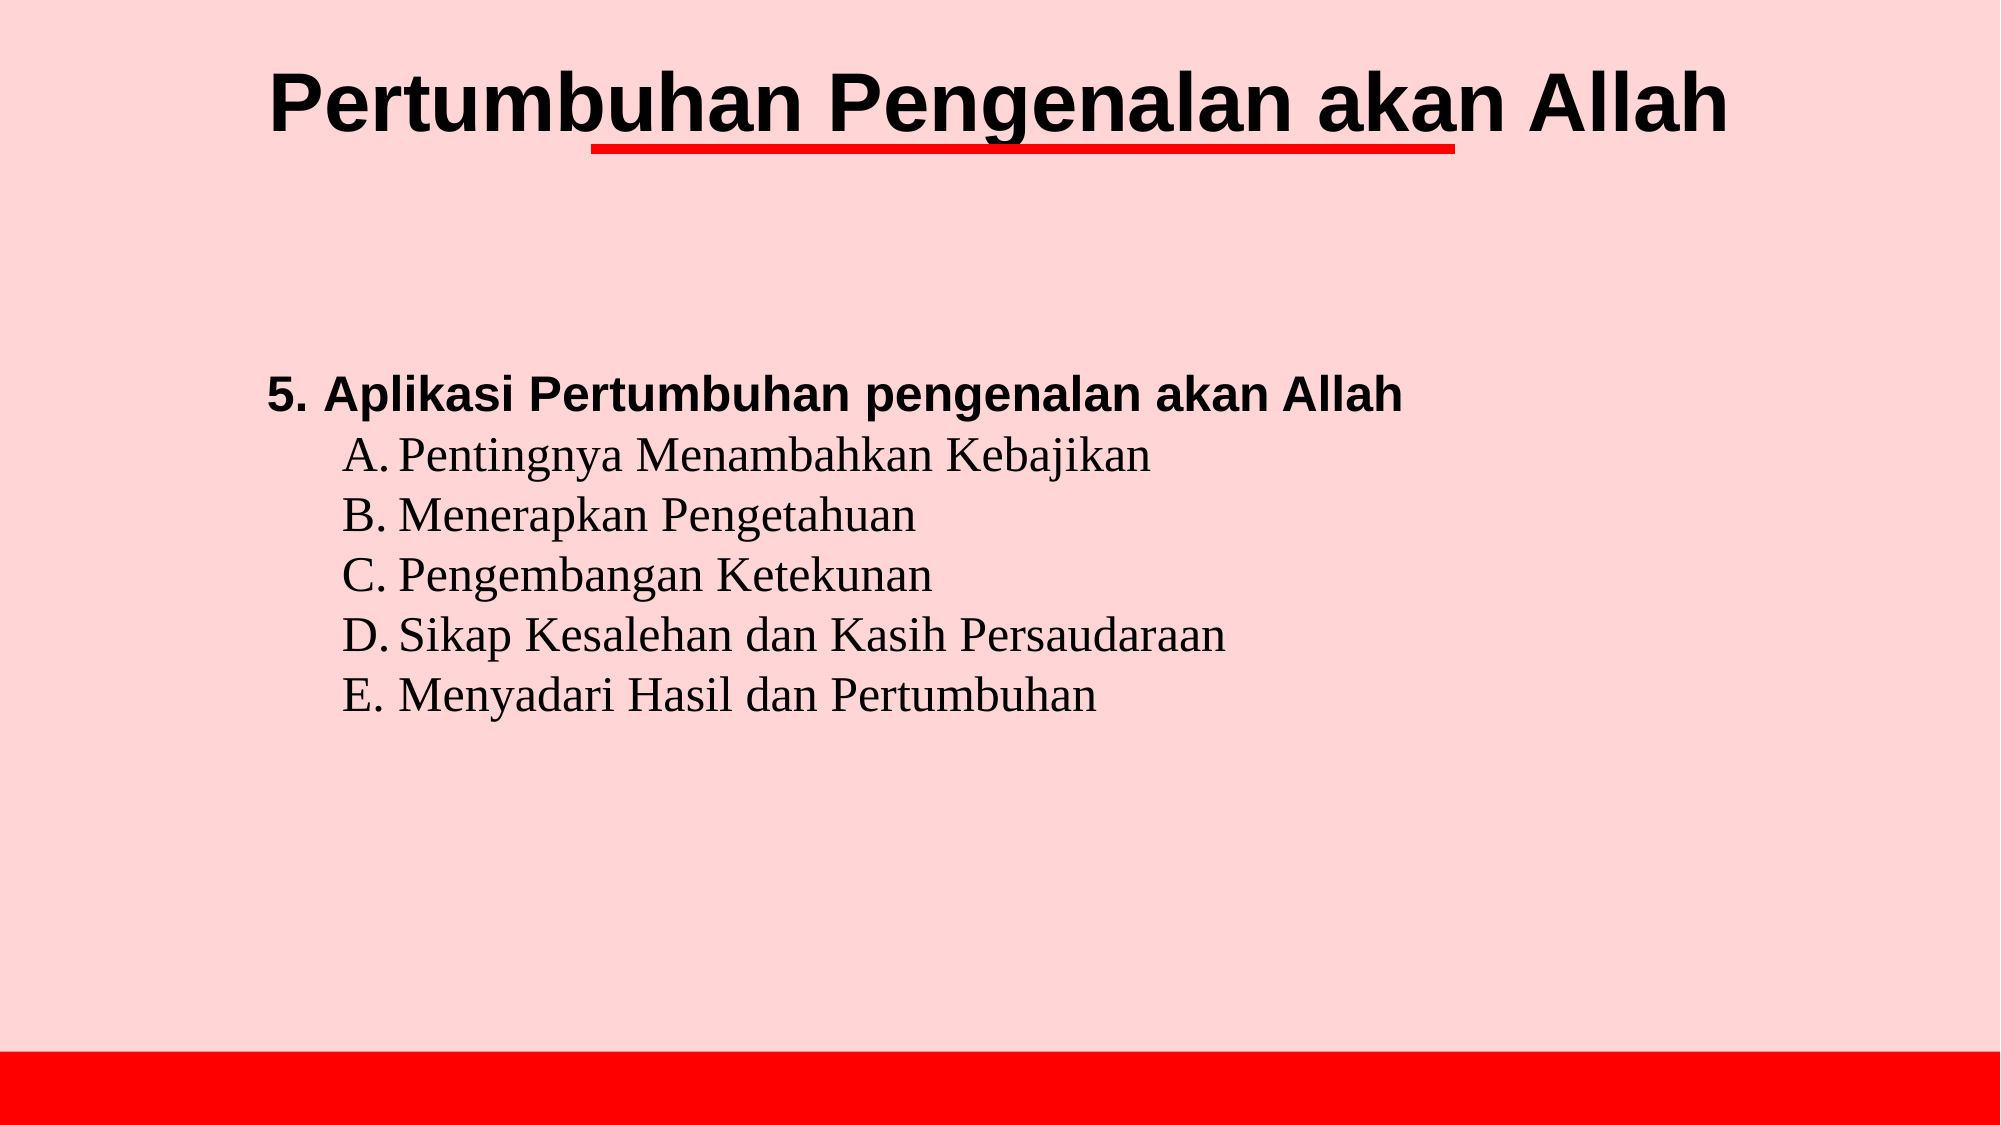

Pertumbuhan Pengenalan akan Allah
Aplikasi Pertumbuhan pengenalan akan Allah
Pentingnya Menambahkan Kebajikan
Menerapkan Pengetahuan
Pengembangan Ketekunan
Sikap Kesalehan dan Kasih Persaudaraan
Menyadari Hasil dan Pertumbuhan